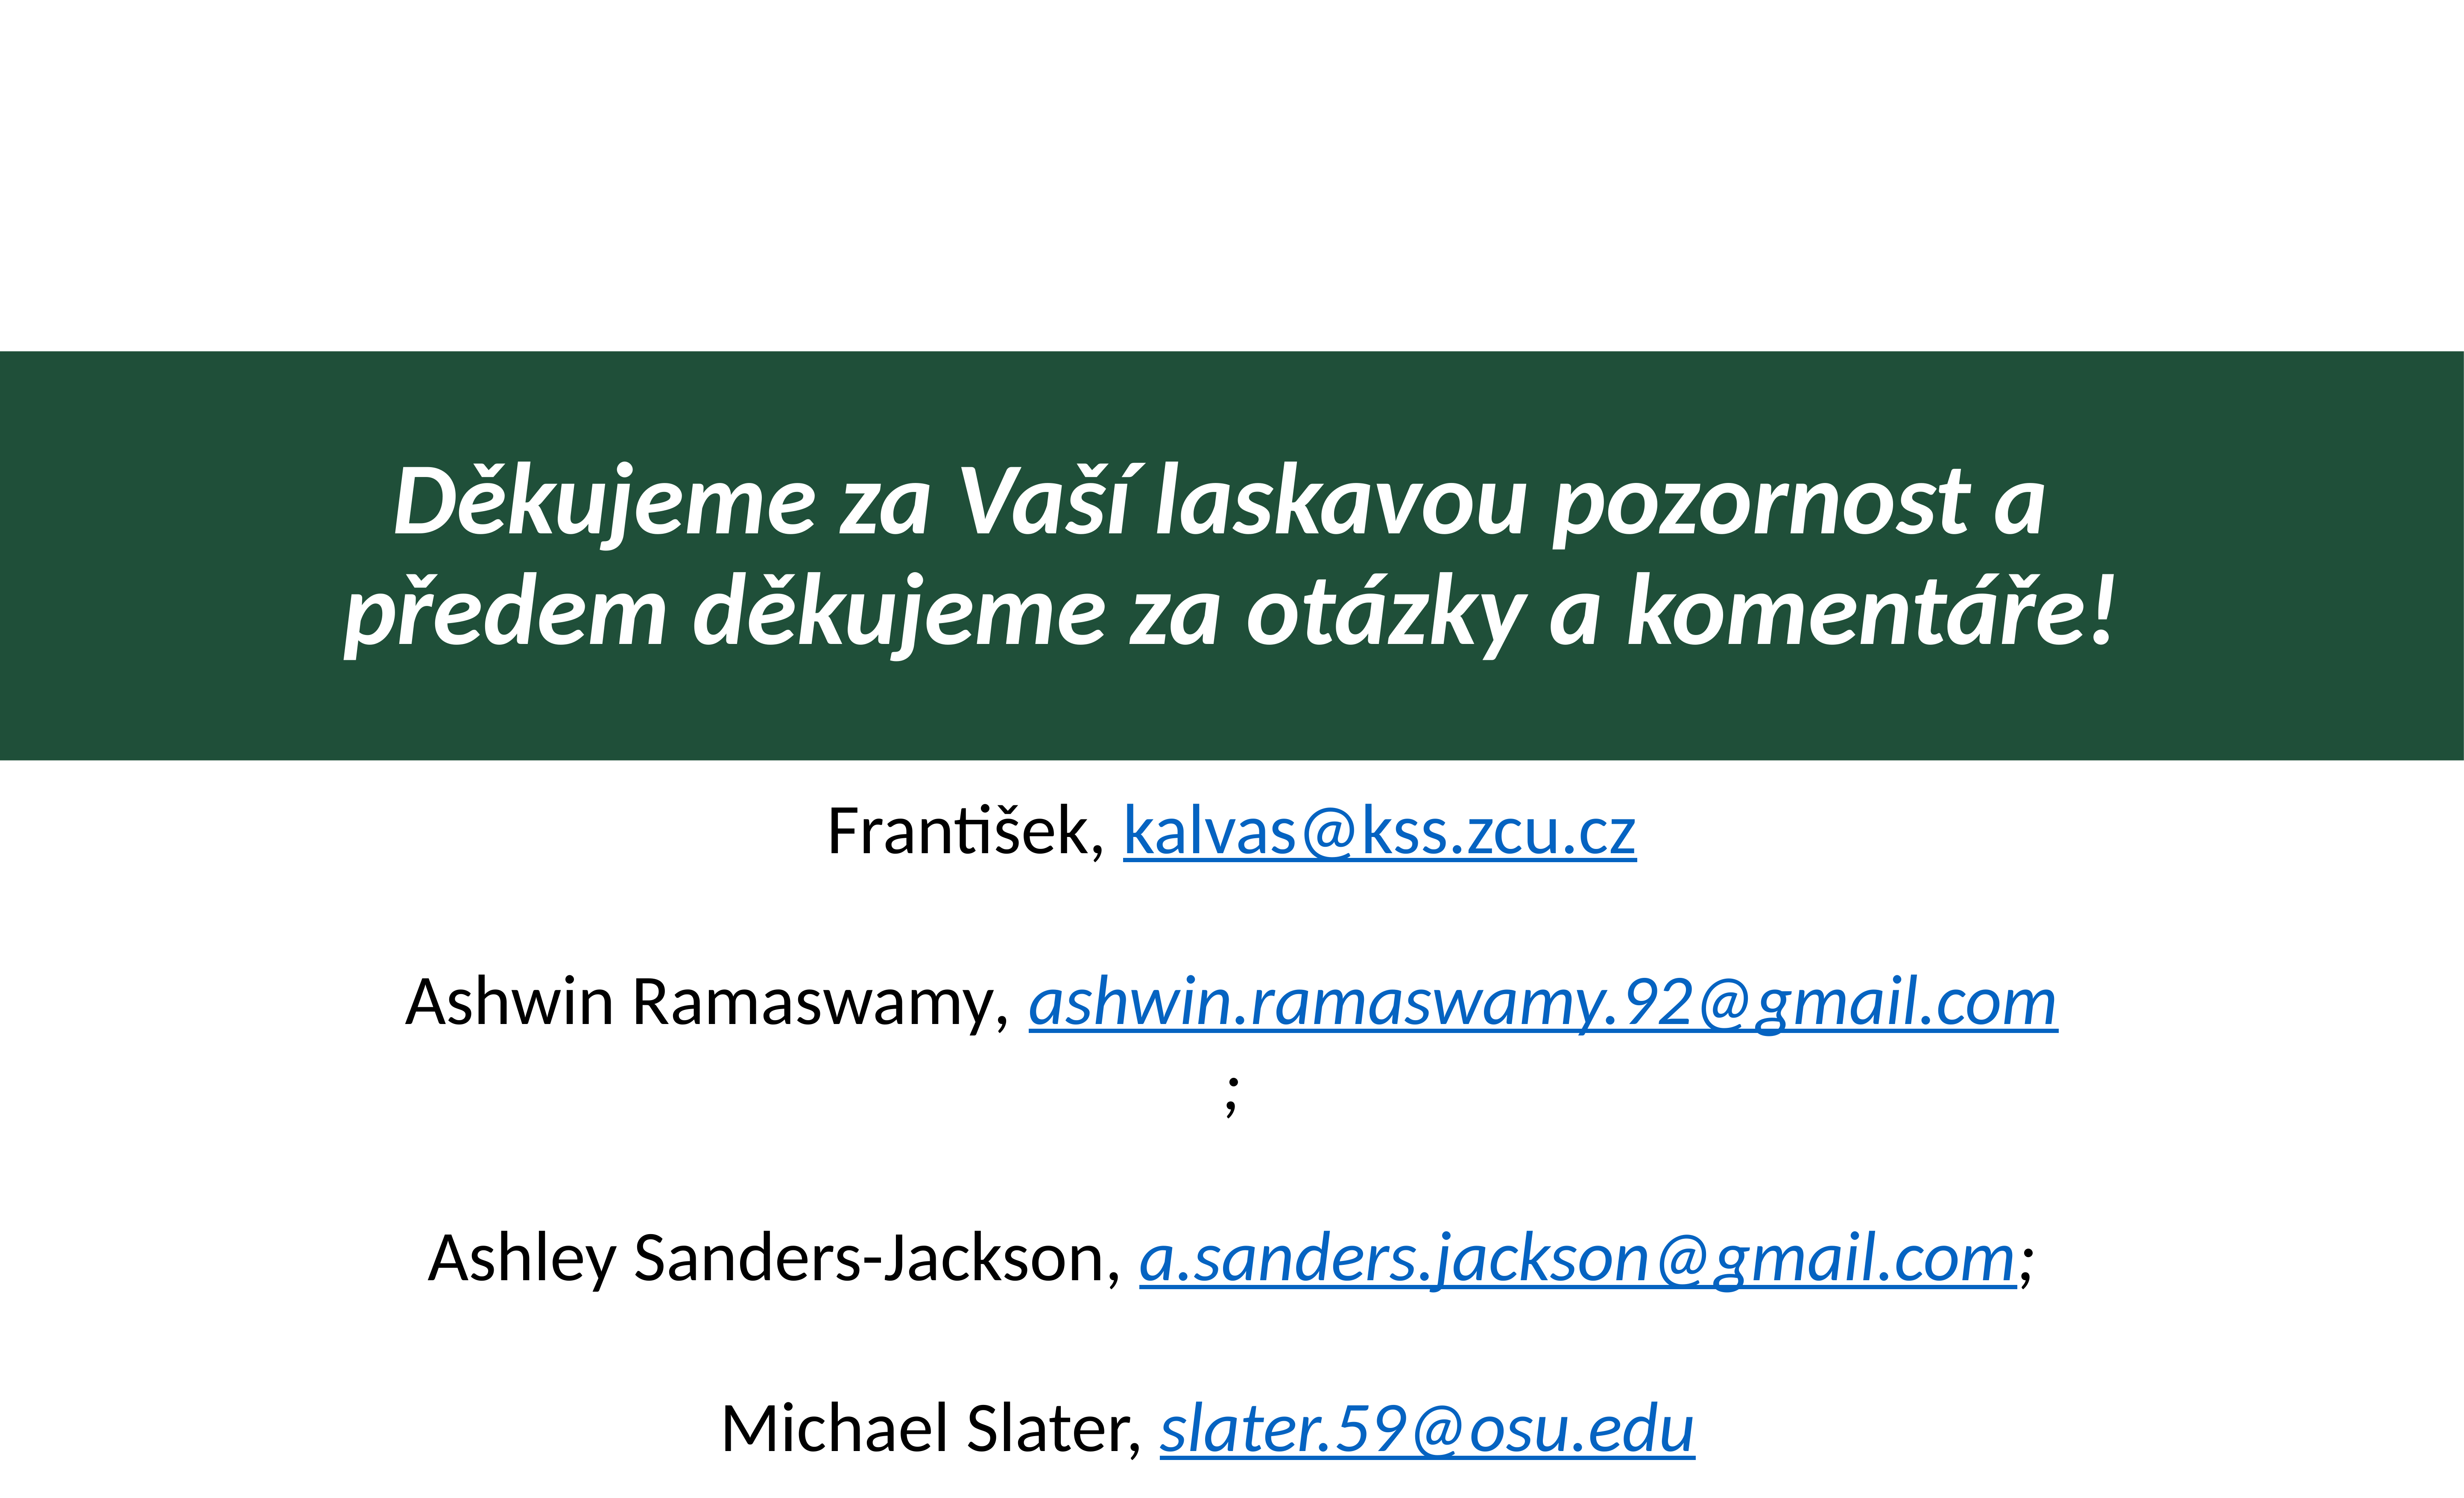

Děkujeme za Vaší laskavou pozornost a
předem děkujeme za otázky a komentáře!
František, kalvas@kss.zcu.cz

Ashwin Ramaswamy, ashwin.ramaswamy.92@gmail.com;

Ashley Sanders-Jackson, a.sanders.jackson@gmail.com;

Michael Slater, slater.59@osu.edu